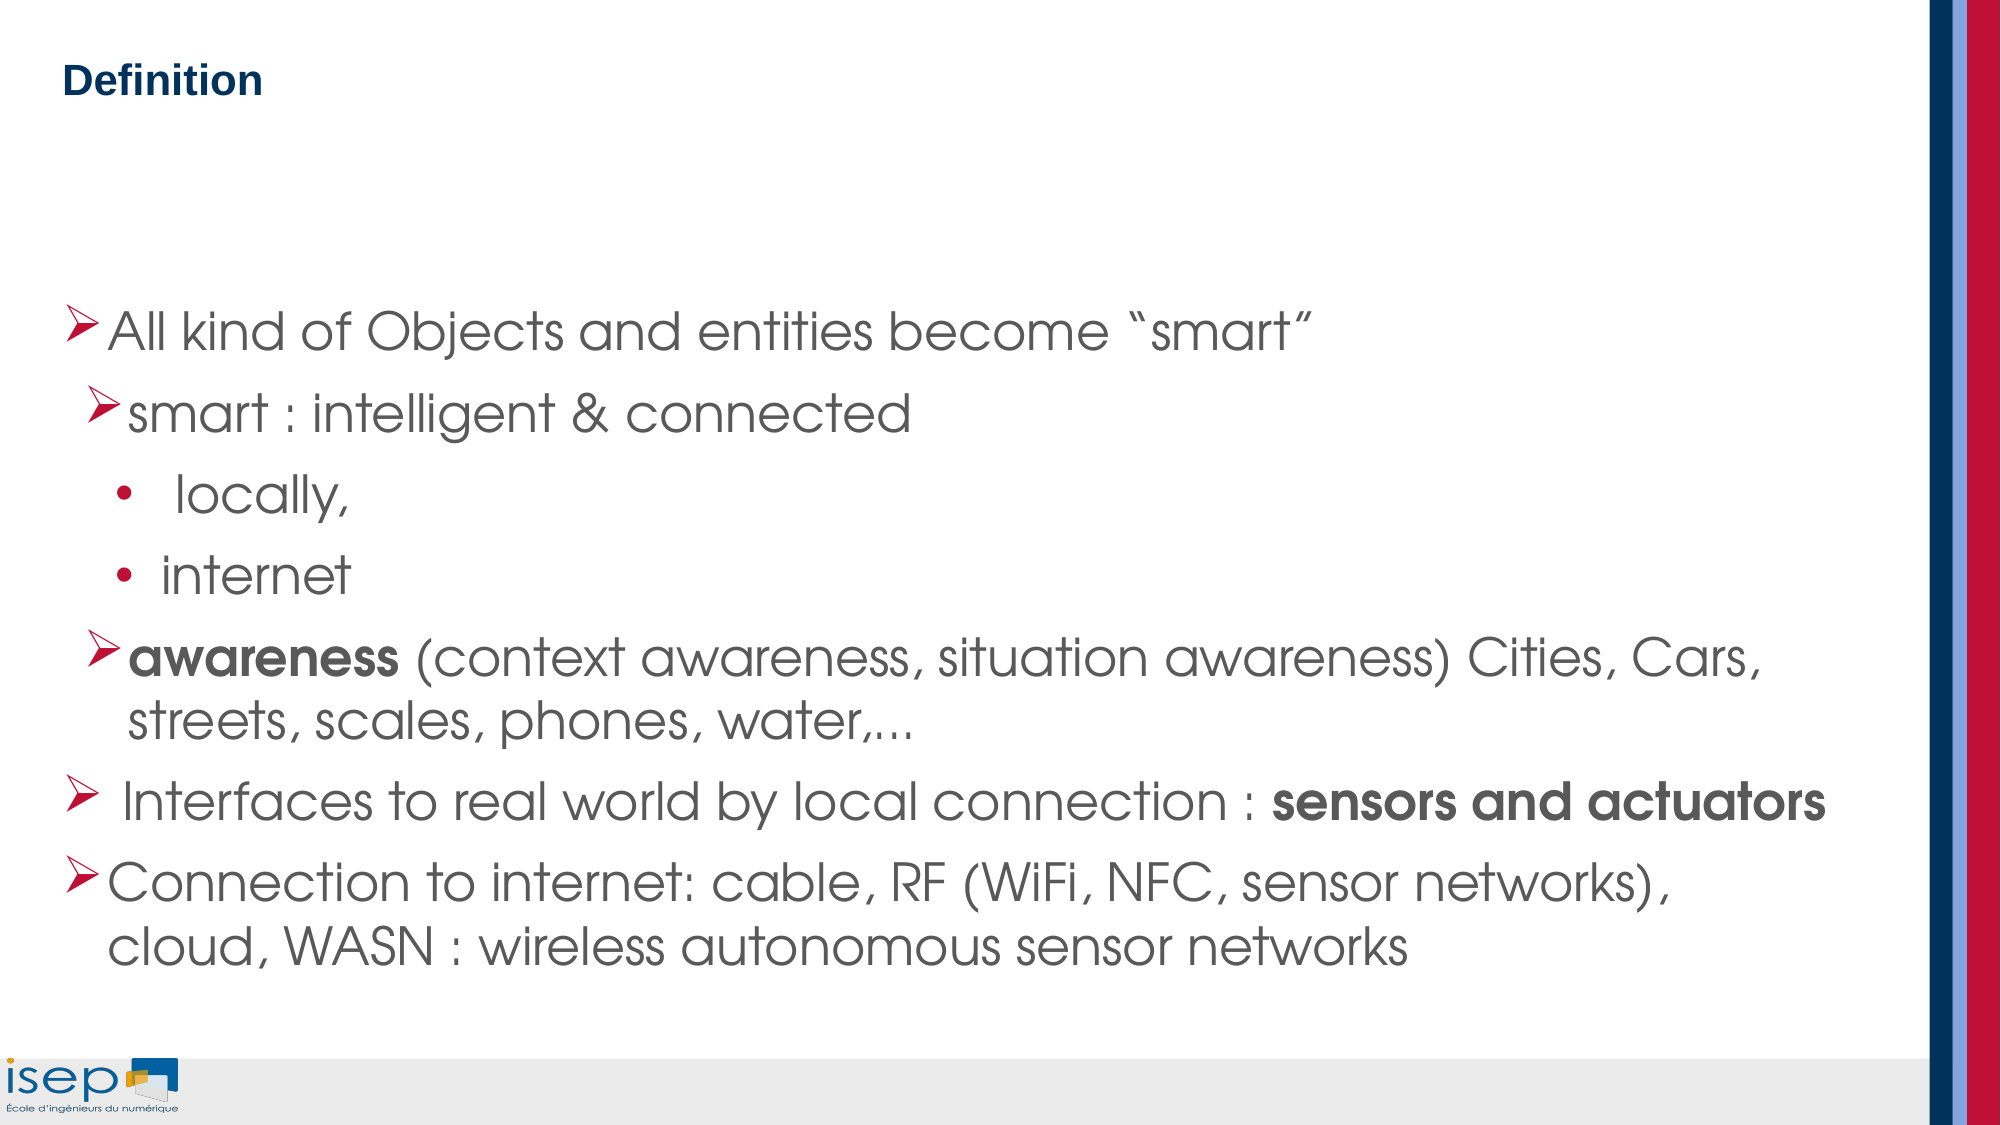

# Definition
All kind of Objects and entities become “smart”
smart : intelligent & connected
 locally,
internet
awareness (context awareness, situation awareness) Cities, Cars, streets, scales, phones, water,...
 Interfaces to real world by local connection : sensors and actuators
Connection to internet: cable, RF (WiFi, NFC, sensor networks),  cloud, WASN : wireless autonomous sensor networks